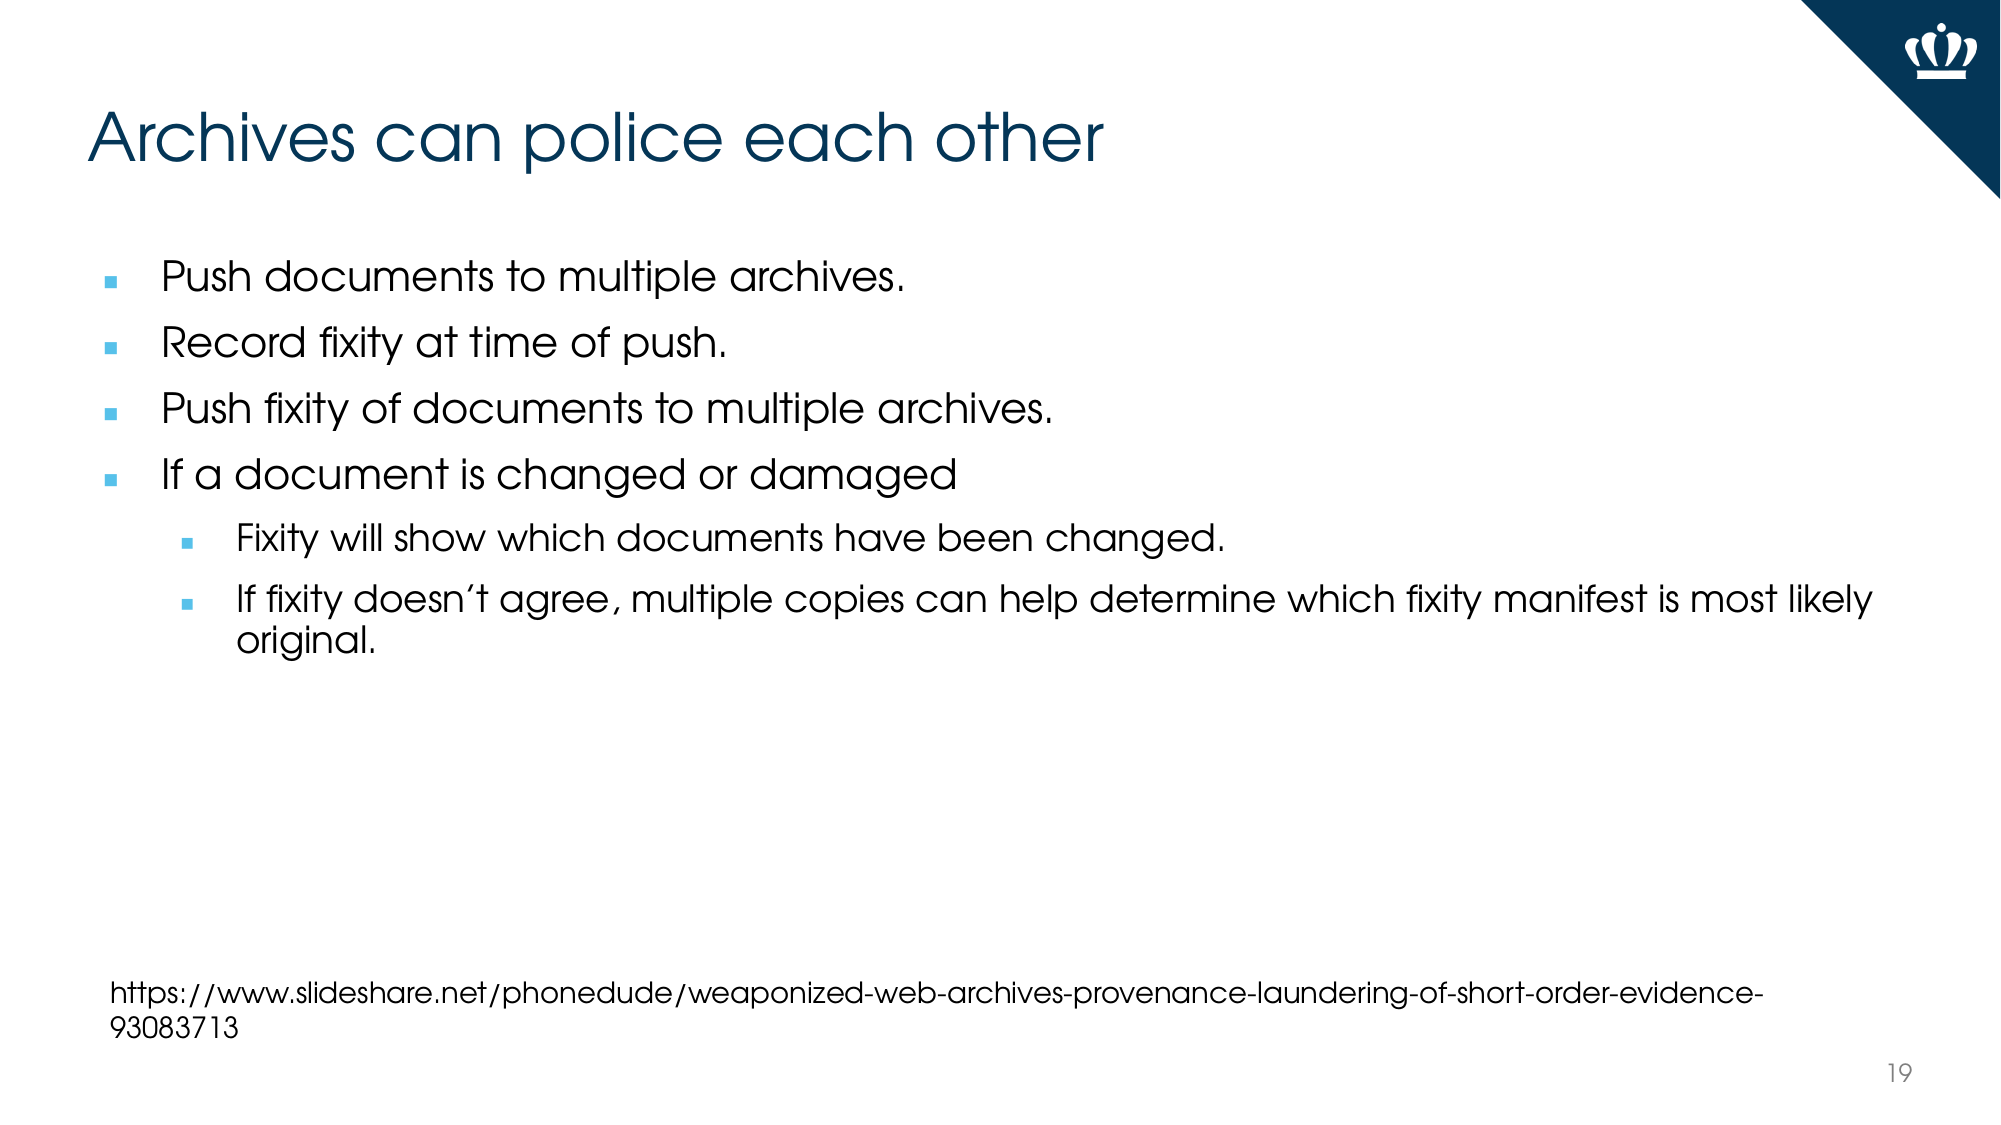

# Archives can police each other
Push documents to multiple archives.
Record fixity at time of push.
Push fixity of documents to multiple archives.
If a document is changed or damaged
Fixity will show which documents have been changed.
If fixity doesn’t agree, multiple copies can help determine which fixity manifest is most likely original.

https://www.slideshare.net/phonedude/weaponized-web-archives-provenance-laundering-of-short-order-evidence-93083713
19